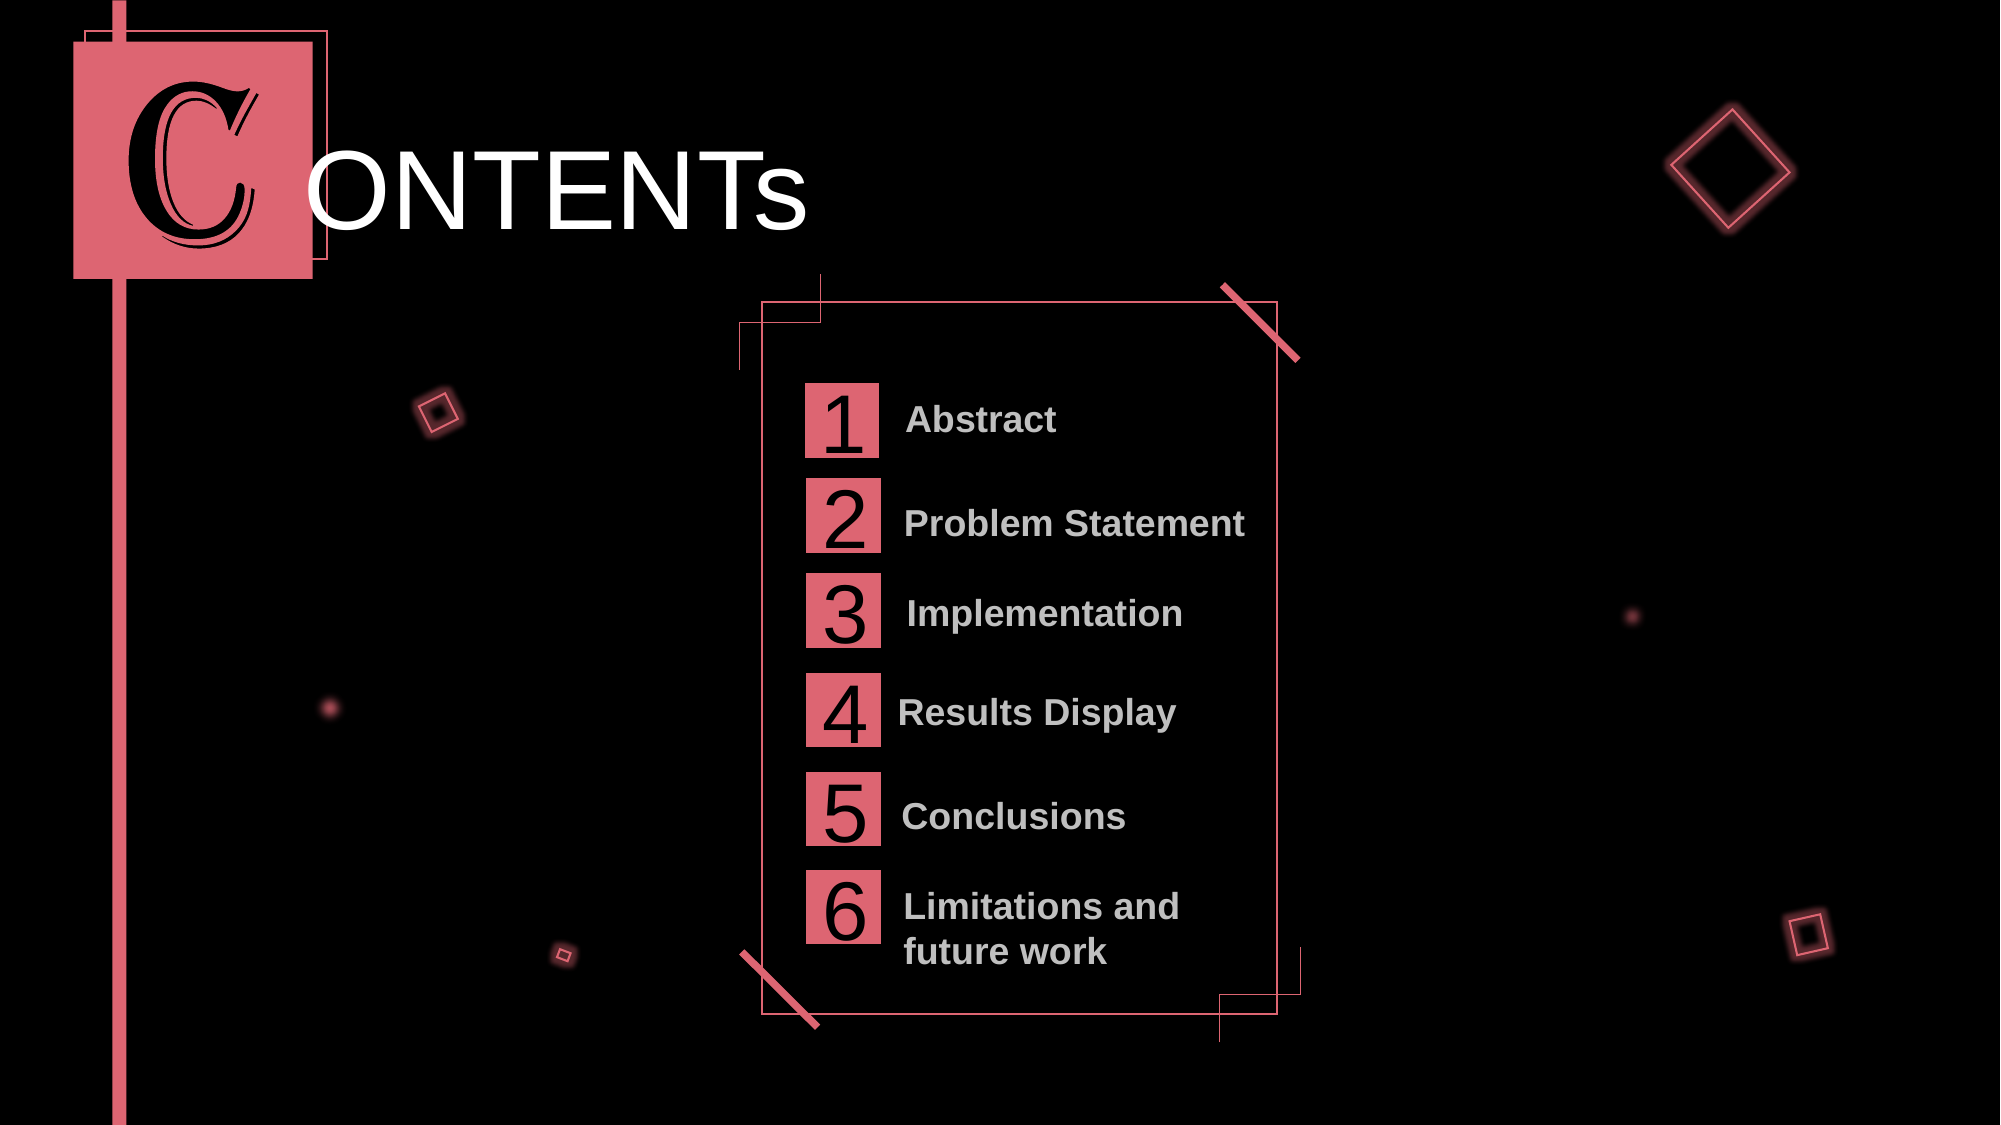

ONTENTs

1
Abstract

2
Problem Statement
3
Implementation

4
Results Display

5
Conclusions
6
Limitations and
future work